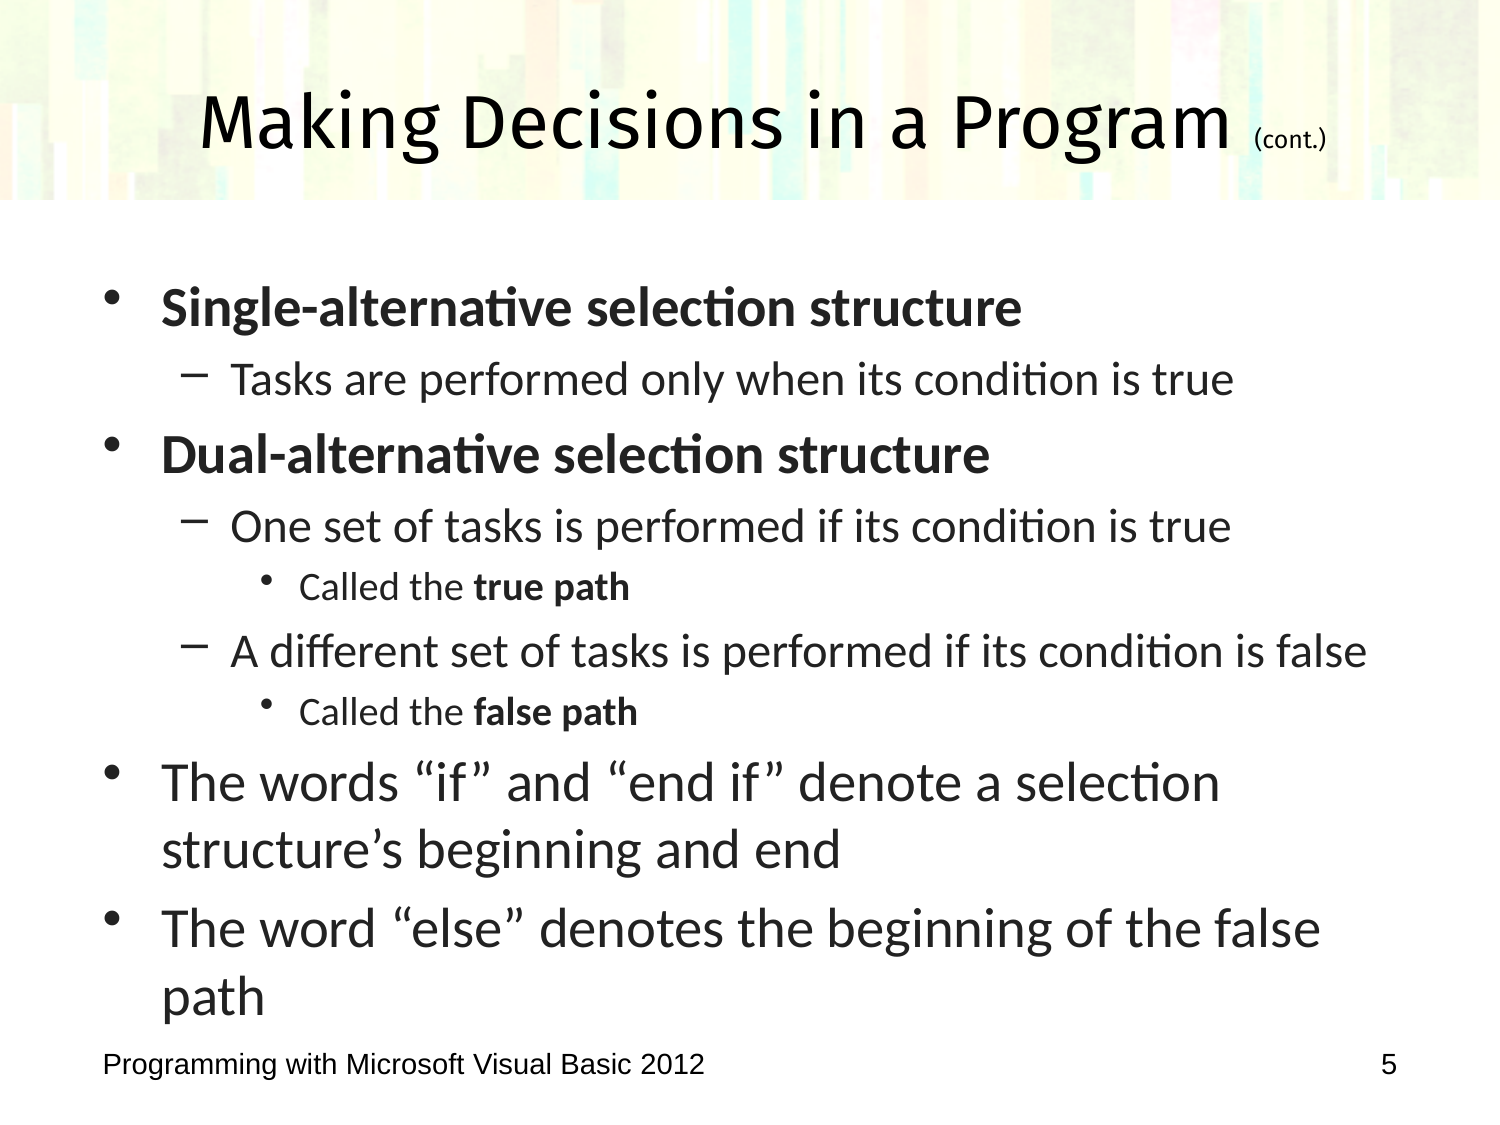

# Making Decisions in a Program (cont.)
Single-alternative selection structure
Tasks are performed only when its condition is true
Dual-alternative selection structure
One set of tasks is performed if its condition is true
Called the true path
A different set of tasks is performed if its condition is false
Called the false path
The words “if” and “end if” denote a selection structure’s beginning and end
The word “else” denotes the beginning of the false path

Programming with Microsoft Visual Basic 2012
5